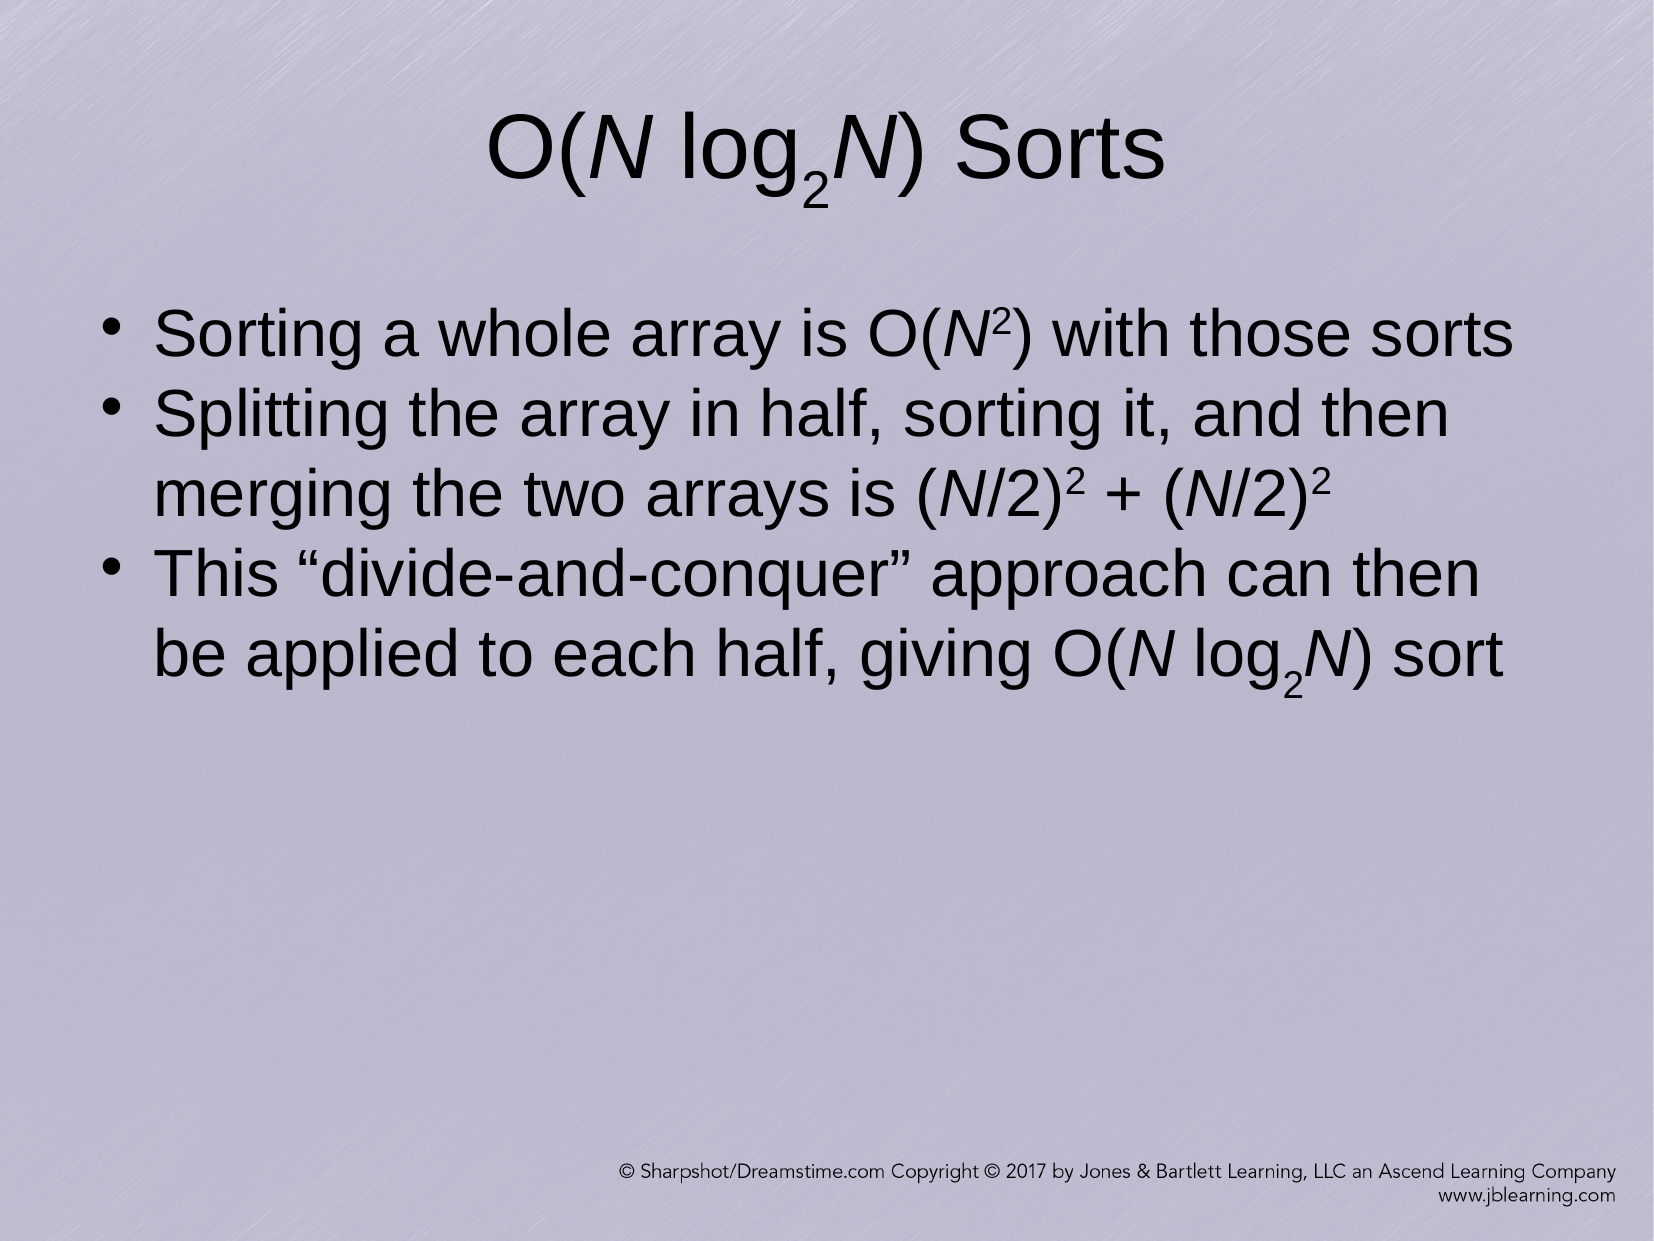

O(N log2N) Sorts
Sorting a whole array is O(N2) with those sorts
Splitting the array in half, sorting it, and then merging the two arrays is (N/2)2 + (N/2)2
This “divide-and-conquer” approach can then be applied to each half, giving O(N log2N) sort